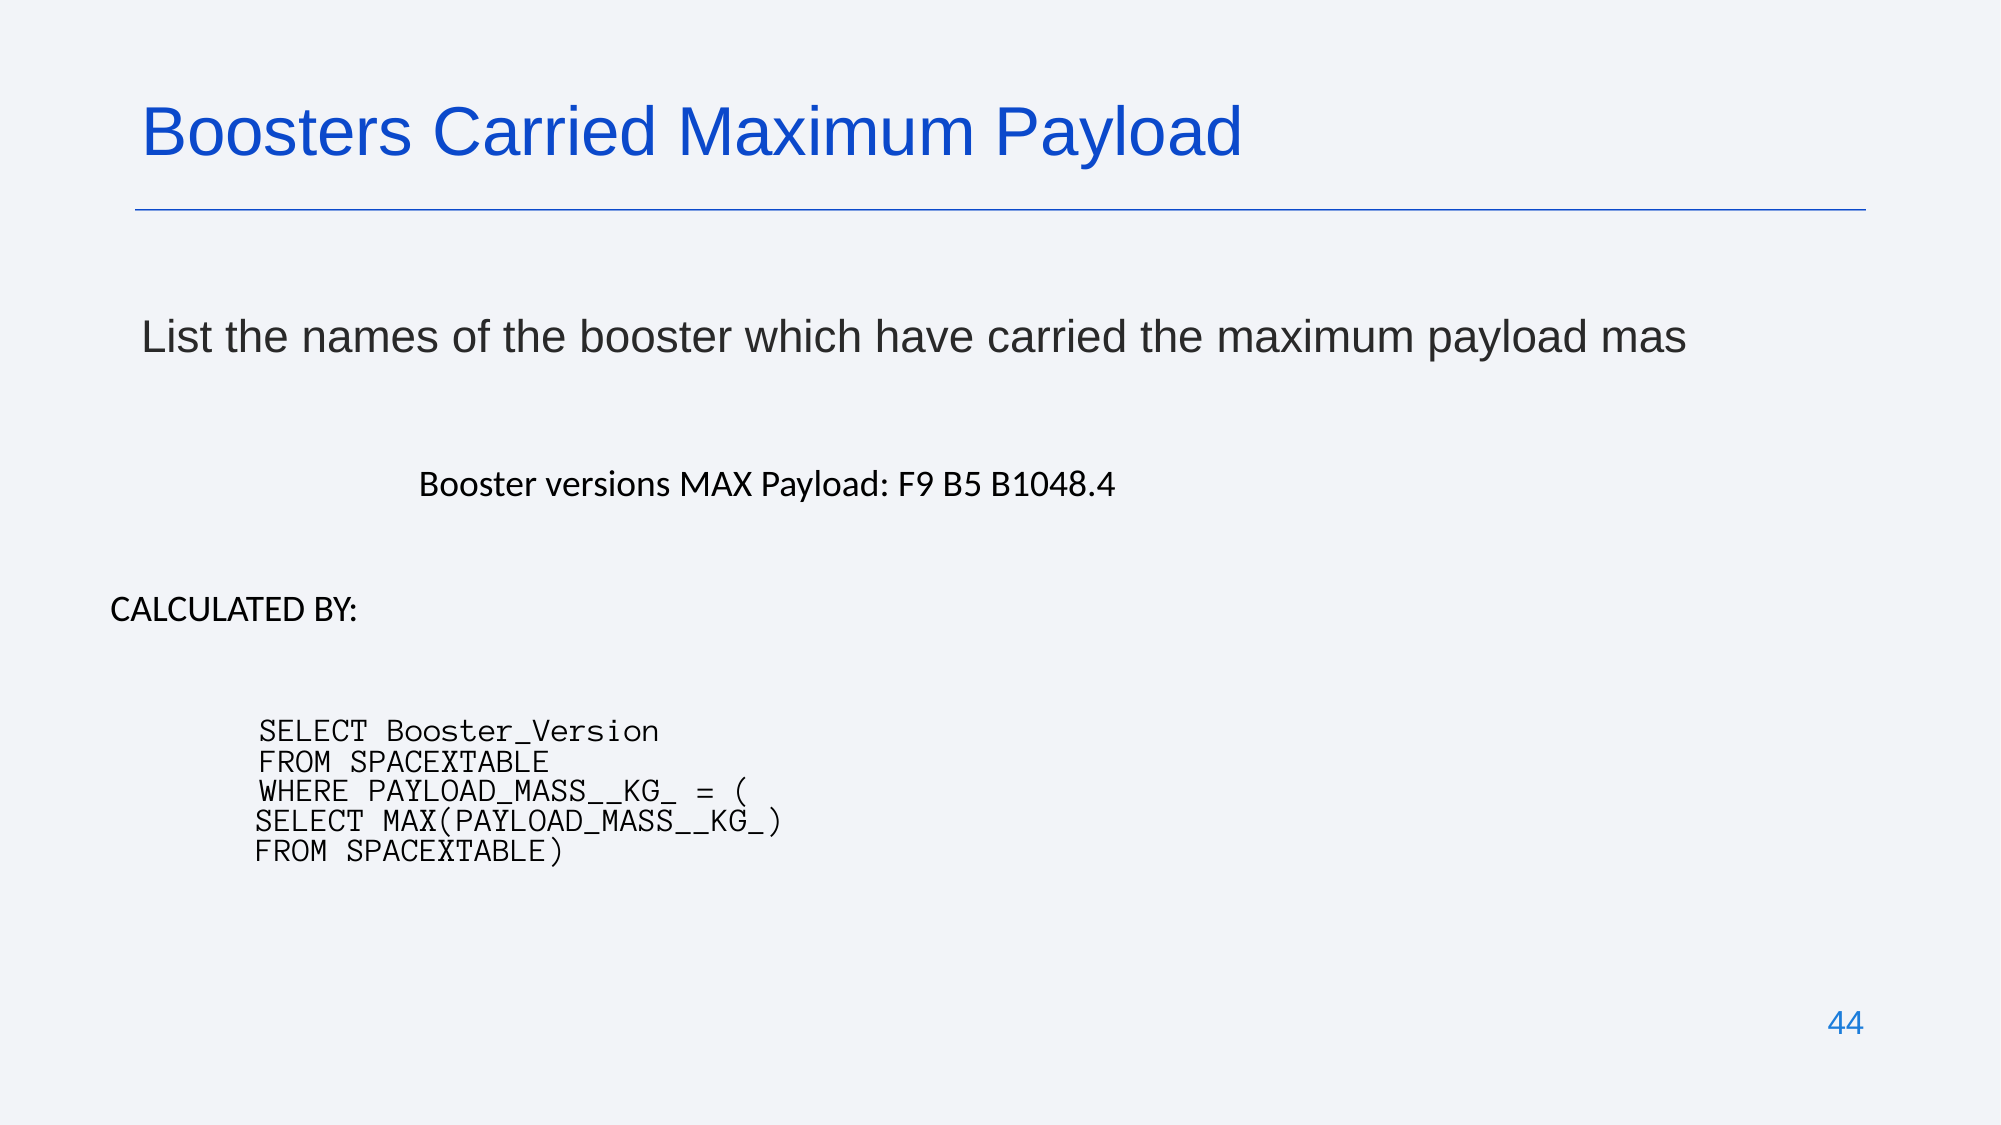

Boosters Carried Maximum Payload
List the names of the booster which have carried the maximum payload mas
Booster versions MAX Payload: F9 B5 B1048.4
CALCULATED BY:

	SELECT Booster_Version
    	FROM SPACEXTABLE
    	WHERE PAYLOAD_MASS__KG_ = (
        SELECT MAX(PAYLOAD_MASS__KG_)
        FROM SPACEXTABLE)

44